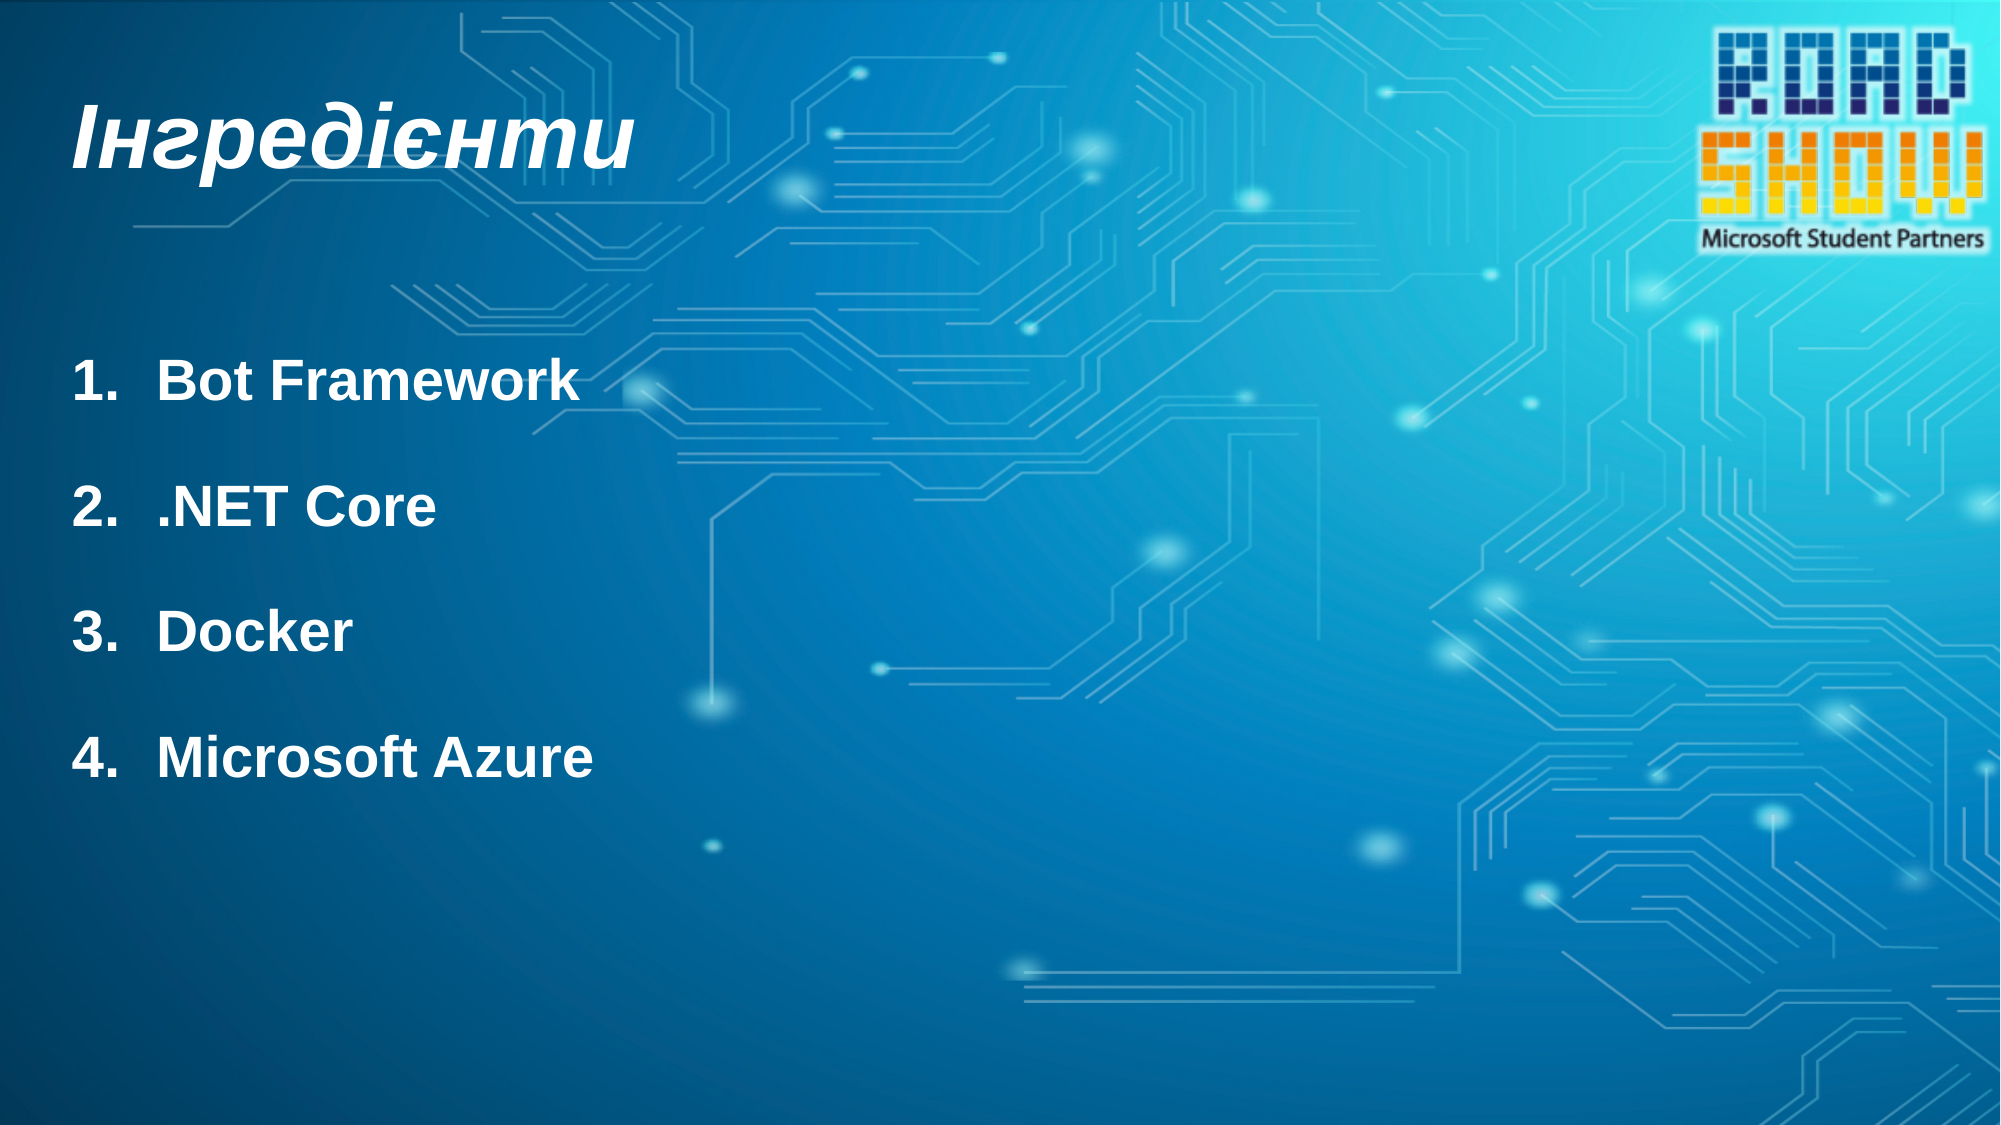

# Інгредієнти
Bot Framework
.NET Core
Docker
Microsoft Azure